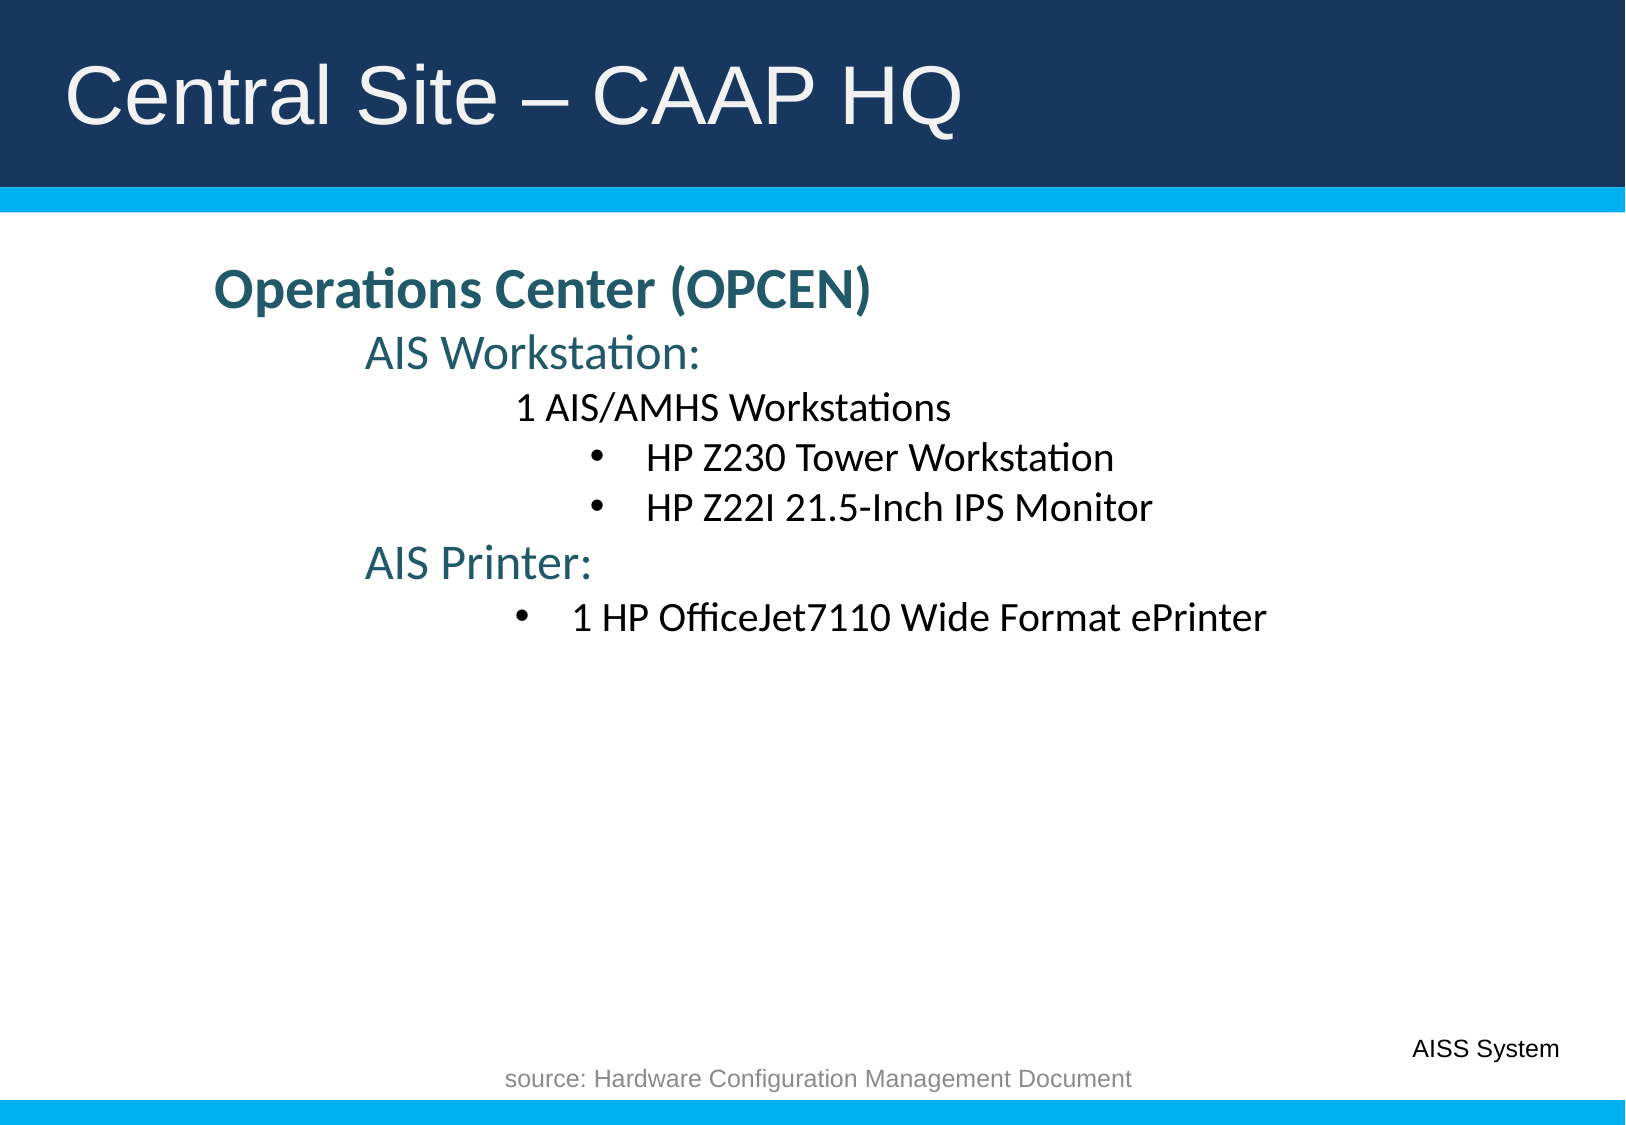

Central Site – CAAP HQ

Title

	Operations Center (OPCEN)
		AIS Workstation:
			1 AIS/AMHS Workstations
HP Z230 Tower Workstation
HP Z22I 21.5-Inch IPS Monitor
		AIS Printer:
1 HP OfficeJet7110 Wide Format ePrinter

AISS System
source: Hardware Configuration Management Document